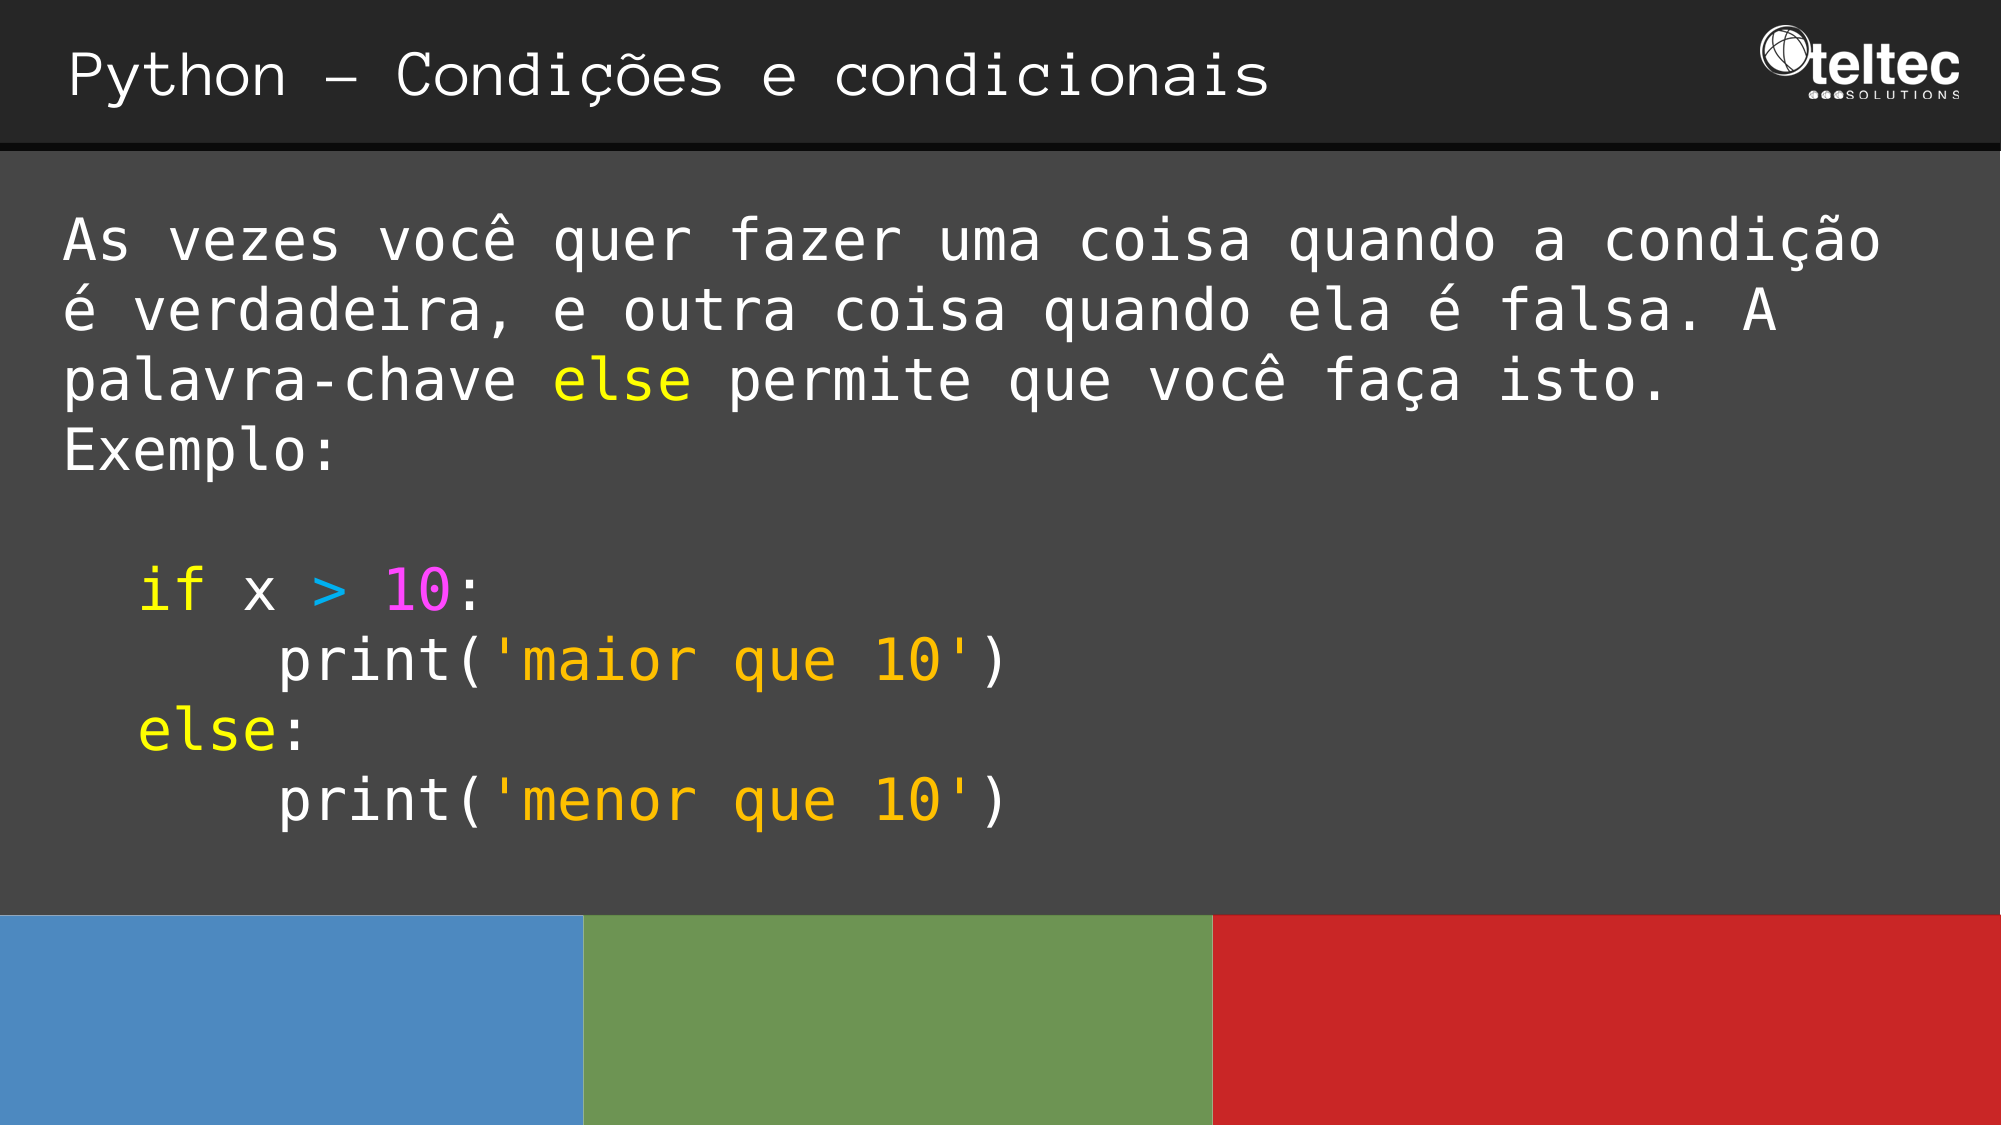

Python – Condições e condicionais
As vezes você quer fazer uma coisa quando a condição é verdadeira, e outra coisa quando ela é falsa. A palavra-chave else permite que você faça isto. Exemplo:

if x > 10:
    print('maior que 10')
else:
    print('menor que 10')